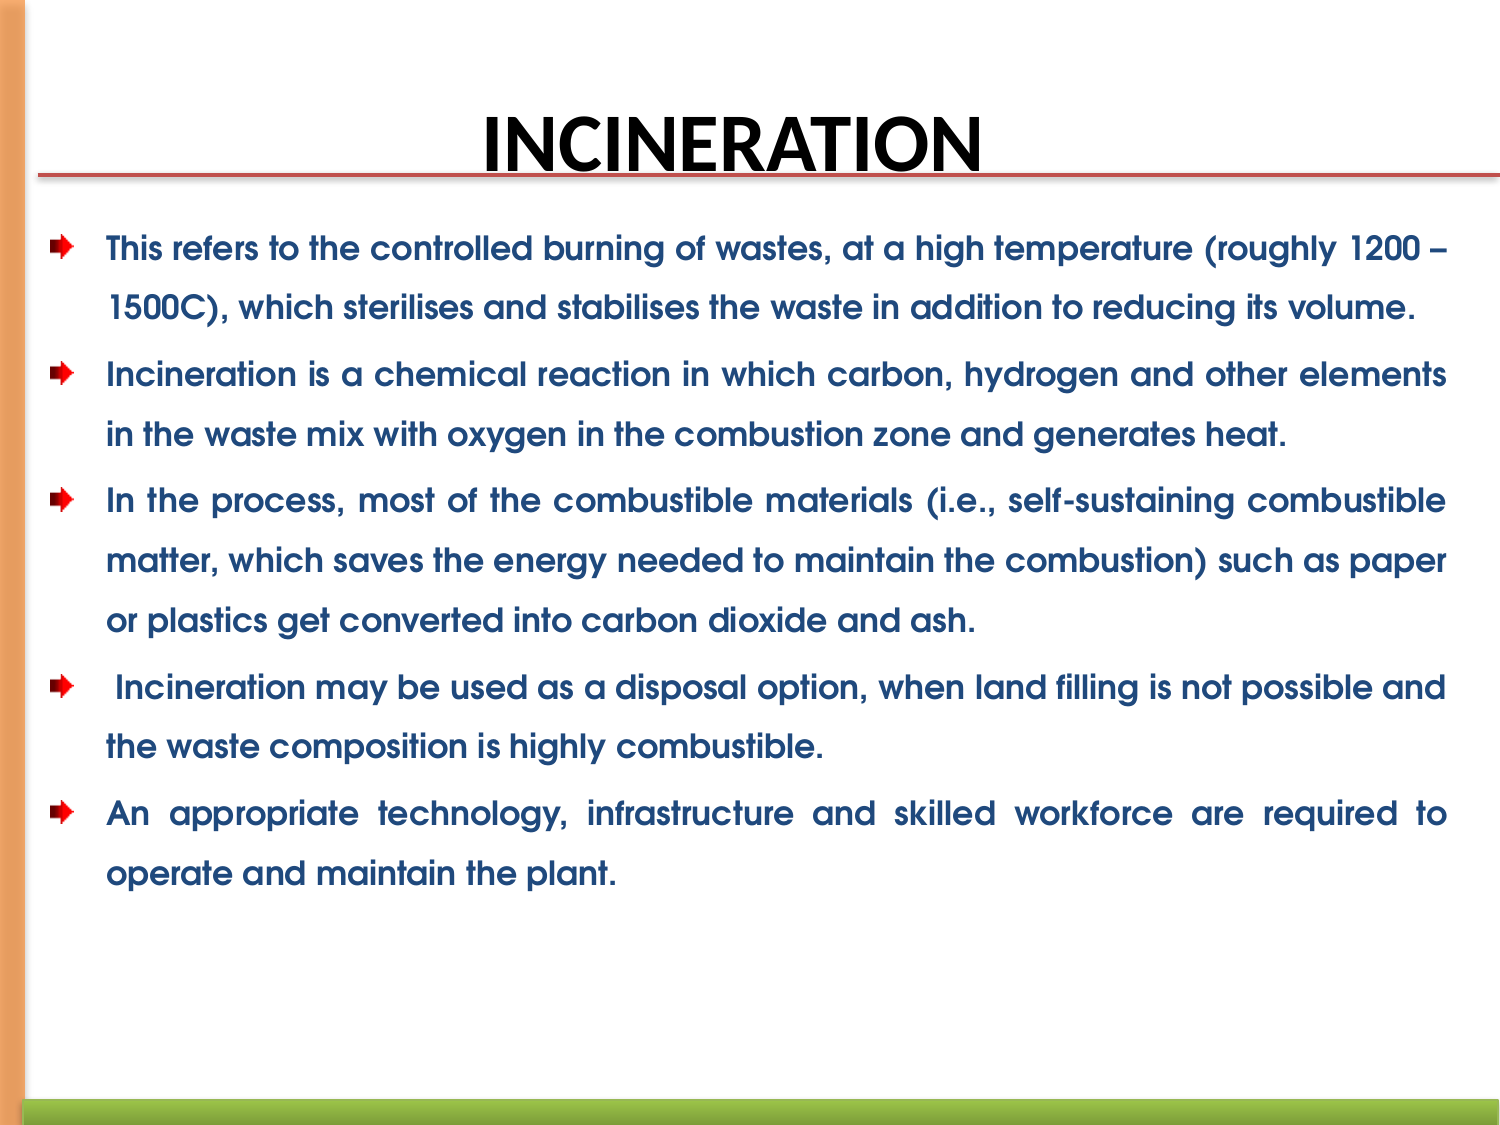

# INCINERATION
This refers to the controlled burning of wastes, at a high temperature (roughly 1200 – 1500C), which sterilises and stabilises the waste in addition to reducing its volume.
Incineration is a chemical reaction in which carbon, hydrogen and other elements in the waste mix with oxygen in the combustion zone and generates heat.
In the process, most of the combustible materials (i.e., self-sustaining combustible matter, which saves the energy needed to maintain the combustion) such as paper or plastics get converted into carbon dioxide and ash.
 Incineration may be used as a disposal option, when land filling is not possible and the waste composition is highly combustible.
An appropriate technology, infrastructure and skilled workforce are required to operate and maintain the plant.